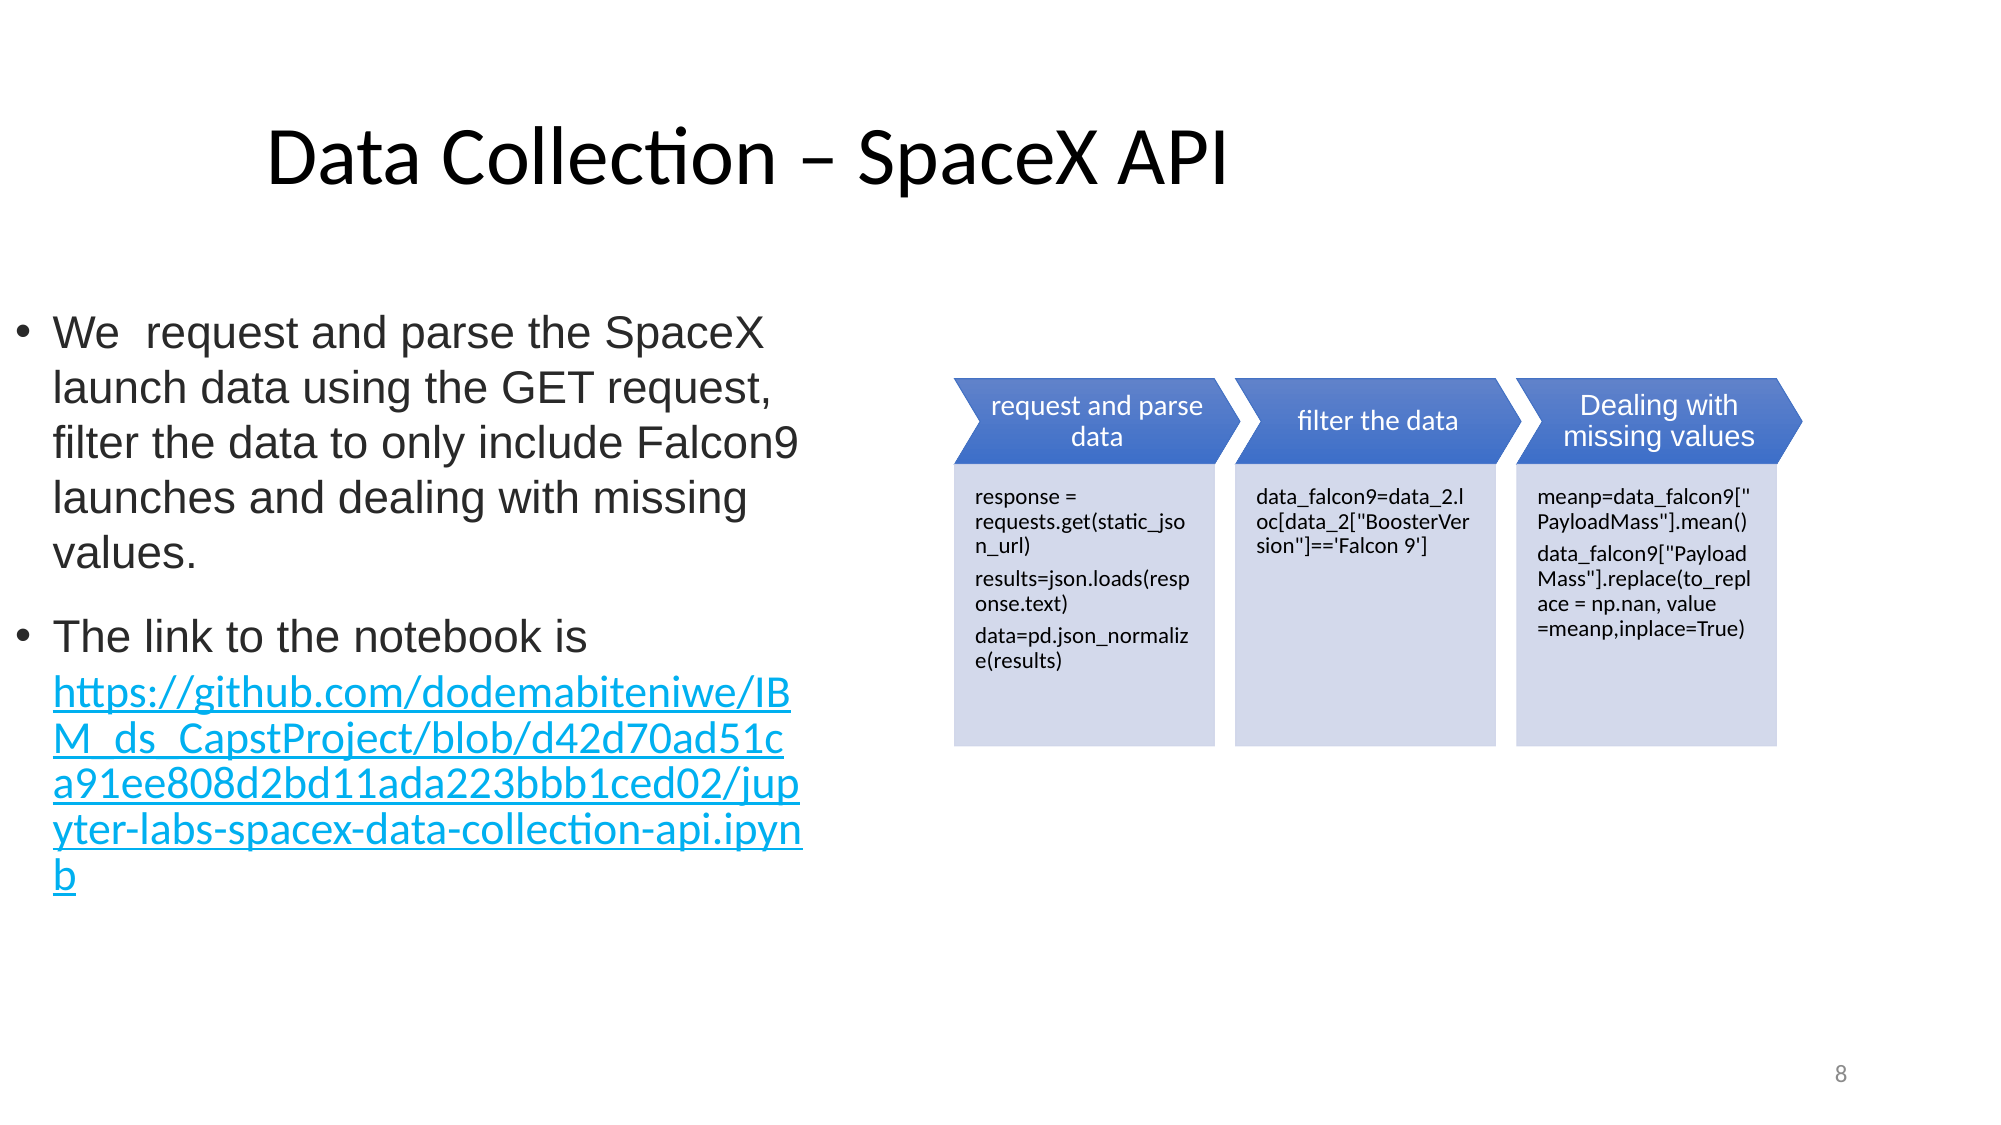

Data Collection – SpaceX API
request and parse data
response = requests.get(static_json_url)
results=json.loads(response.text)
data=pd.json_normalize(results)
filter the data
data_falcon9=data_2.loc[data_2["BoosterVersion"]=='Falcon 9']
Dealing with missing values
meanp=data_falcon9["PayloadMass"].mean()
data_falcon9["PayloadMass"].replace(to_replace = np.nan, value =meanp,inplace=True)
We  request and parse the SpaceX launch data using the GET request, filter the data to only include Falcon9 launches and dealing with missing values.
The link to the notebook is https://github.com/dodemabiteniwe/IBM_ds_CapstProject/blob/d42d70ad51ca91ee808d2bd11ada223bbb1ced02/jupyter-labs-spacex-data-collection-api.ipynb

8